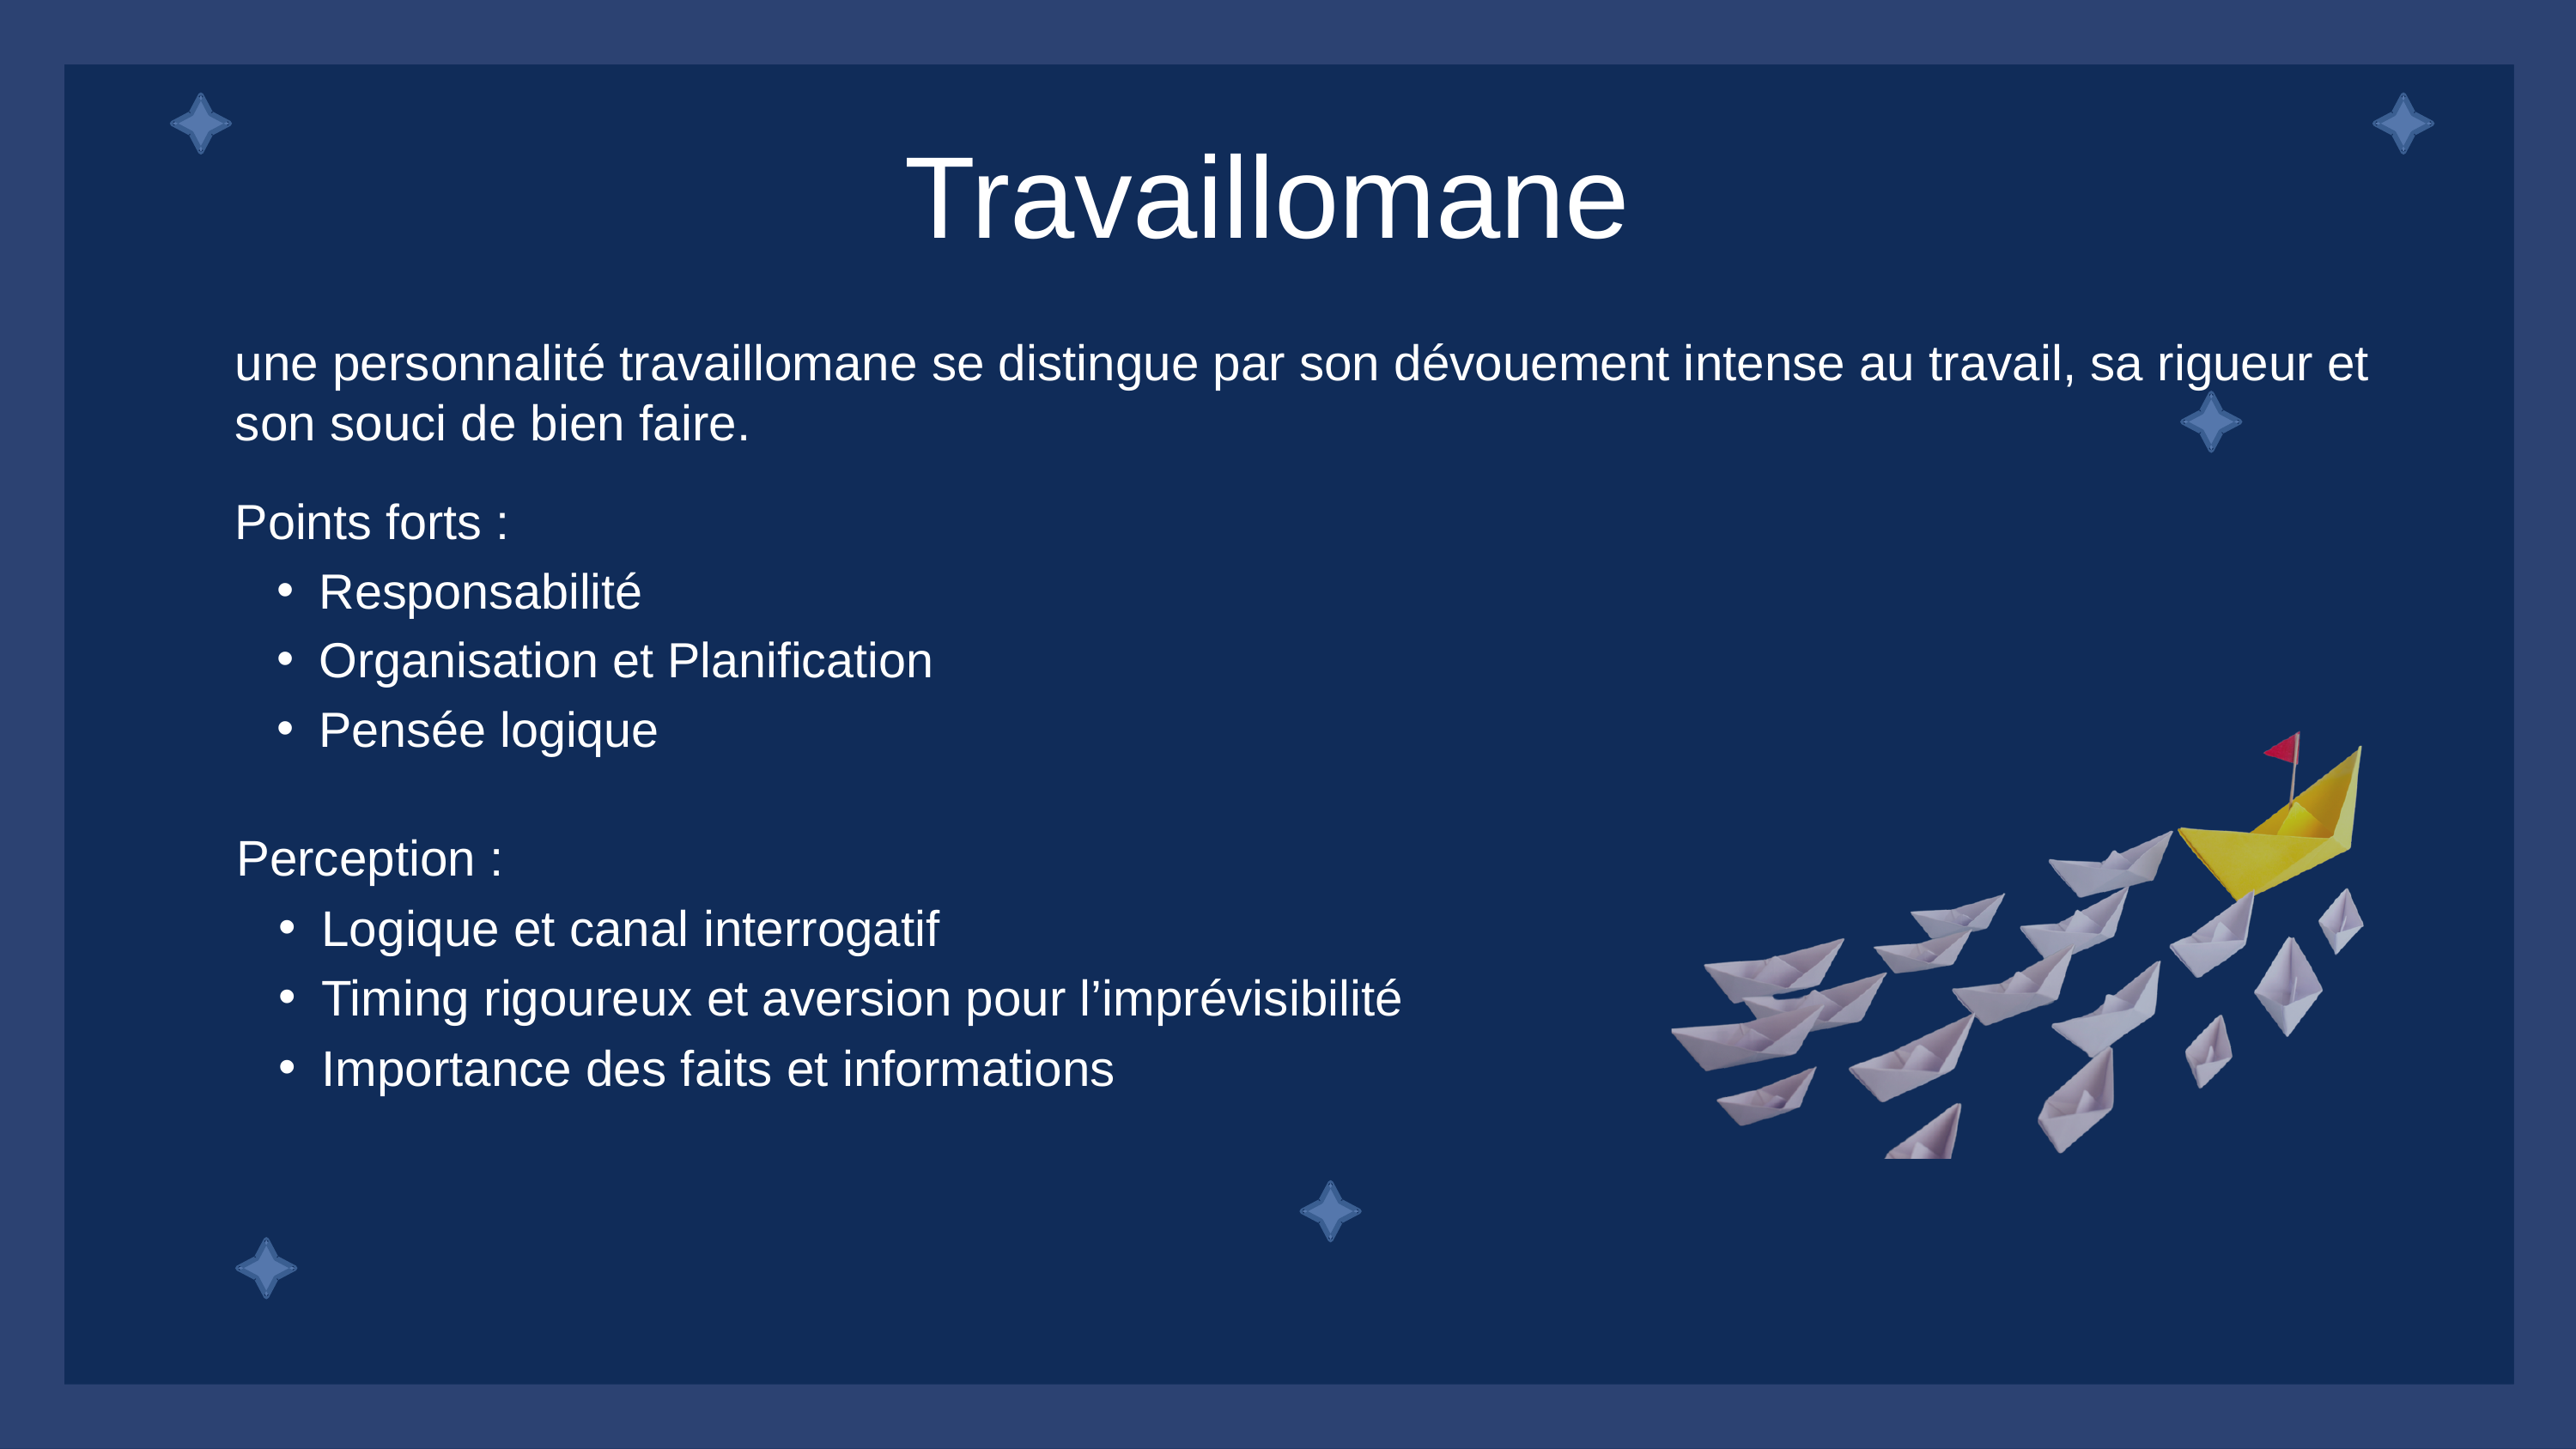

Travaillomane
une personnalité travaillomane se distingue par son dévouement intense au travail, sa rigueur et son souci de bien faire.

Points forts :
Responsabilité
Organisation et Planification
Pensée logique

Perception :
Logique et canal interrogatif
Timing rigoureux et aversion pour l’imprévisibilité
Importance des faits et informations